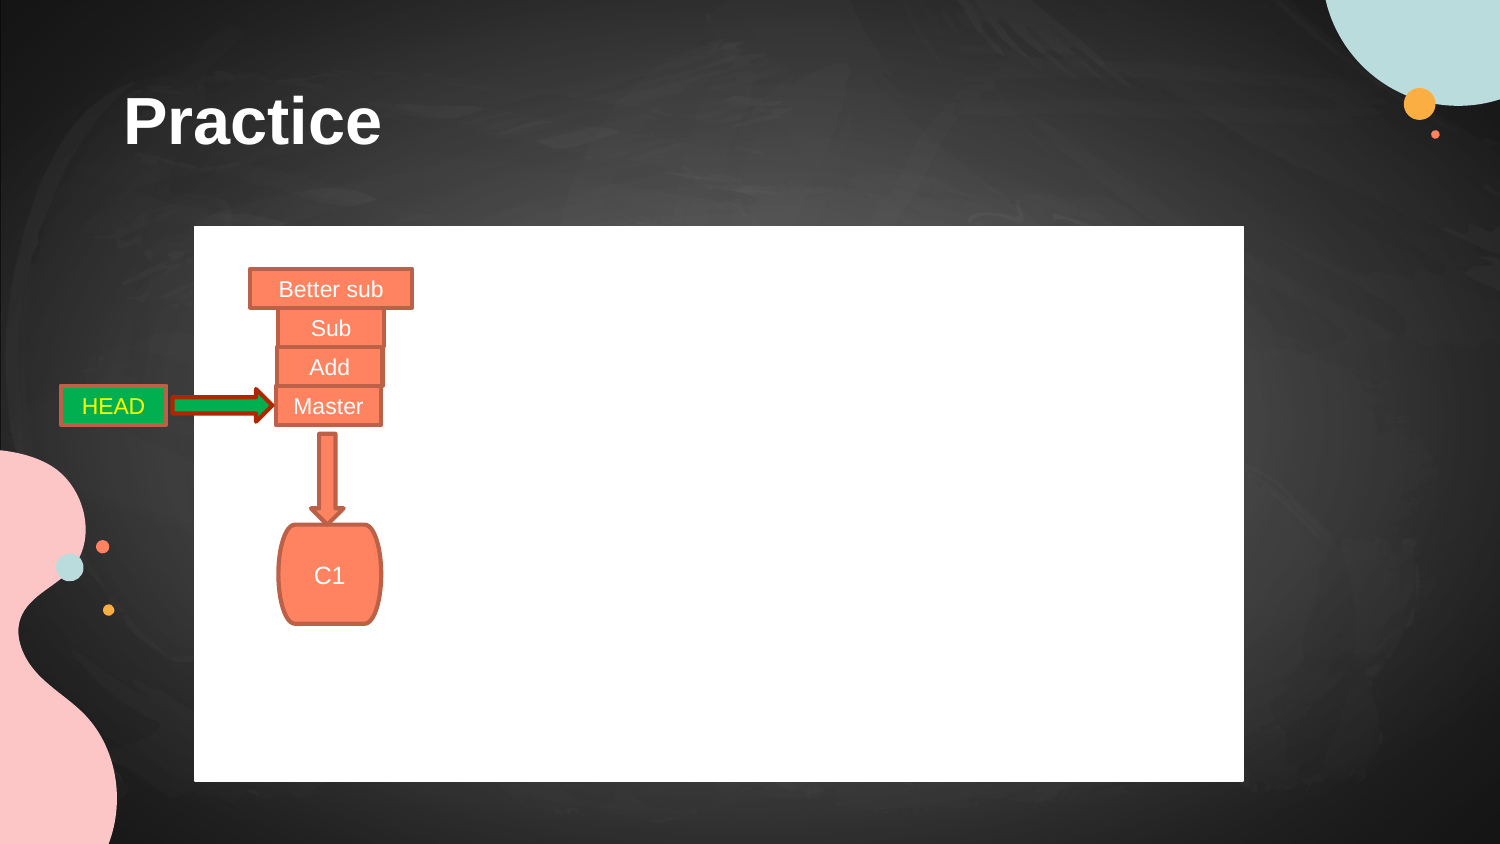

Practice

Better sub
Sub
Add

HEAD
Master

C1